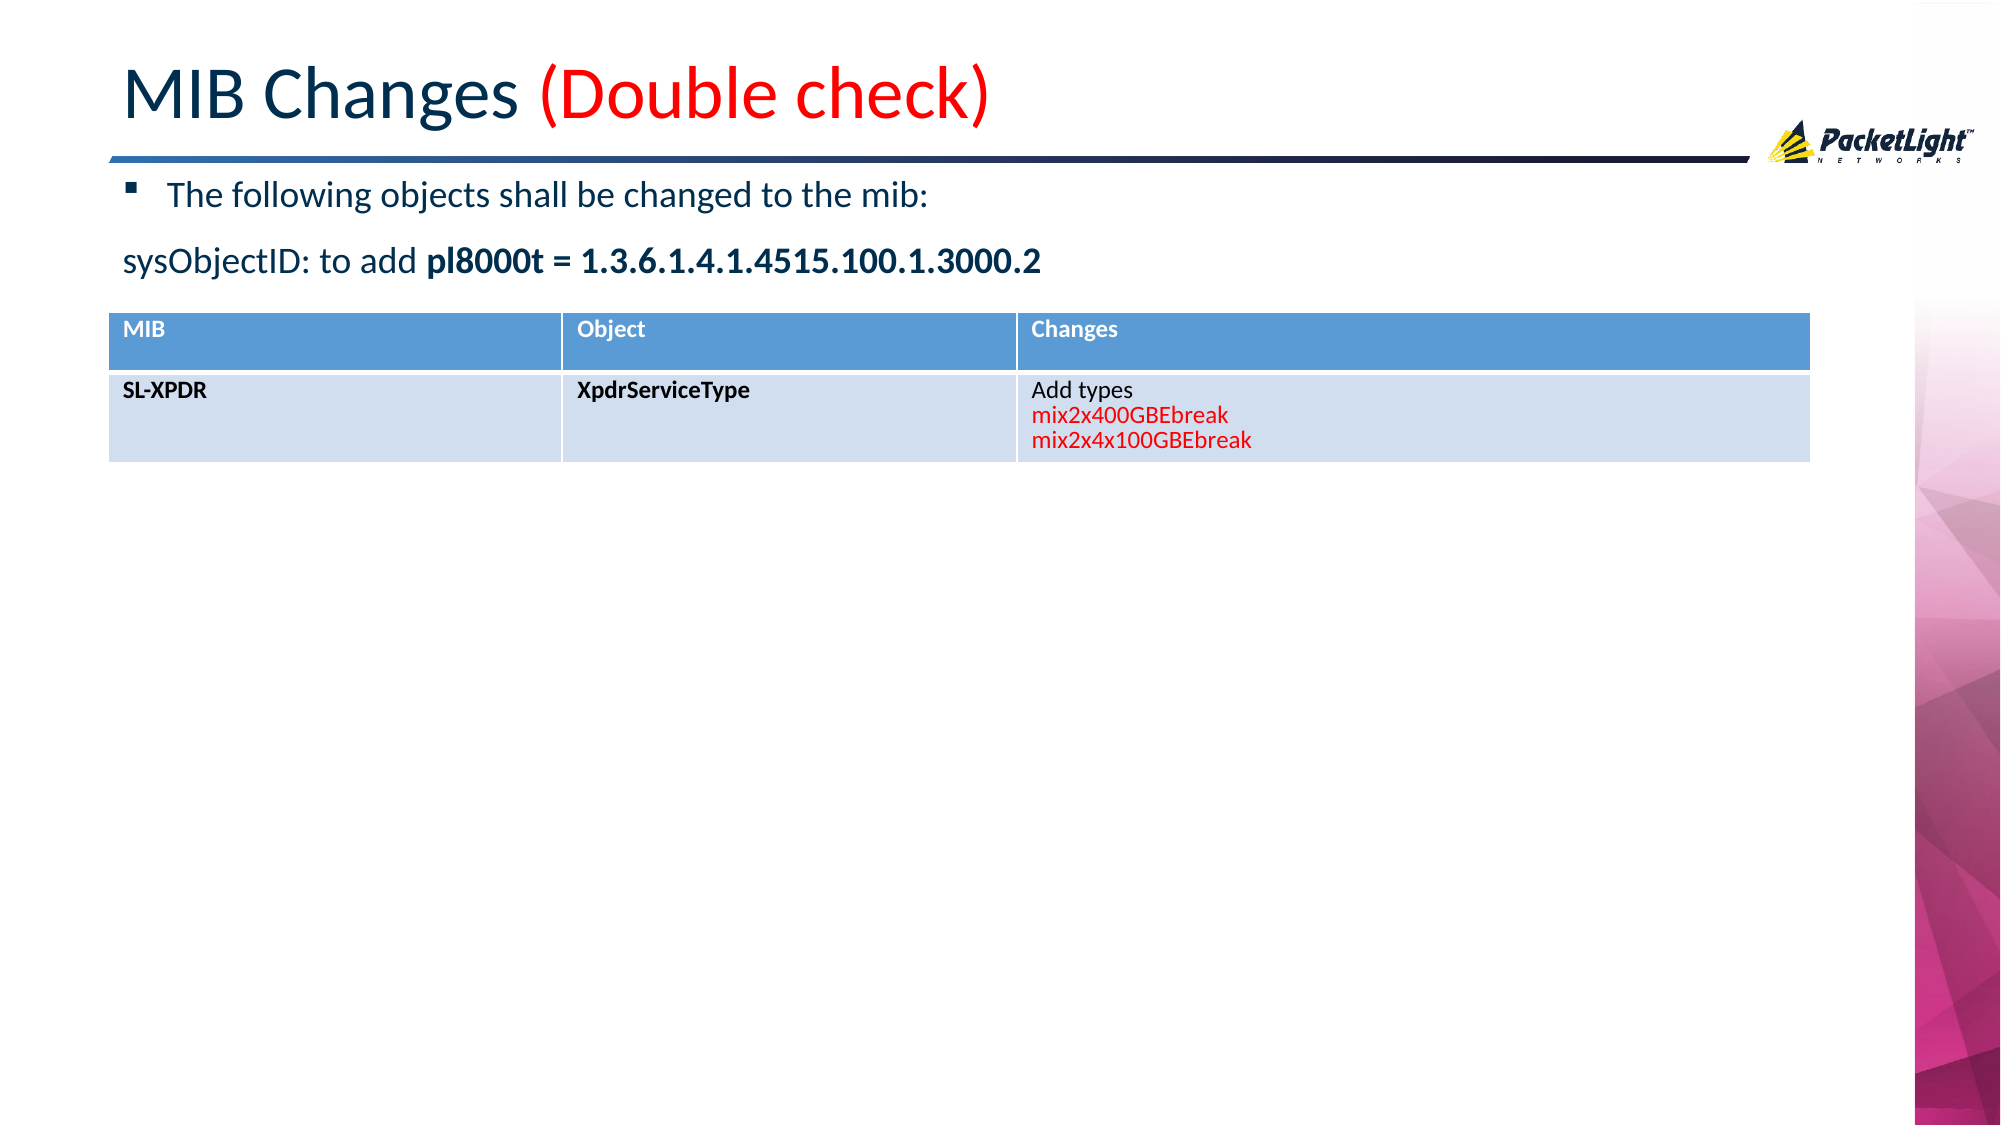

# MIB Changes (Double check)
The following objects shall be changed to the mib:
sysObjectID: to add pl8000t = 1.3.6.1.4.1.4515.100.1.3000.2

| MIB | Object | Changes |
| --- | --- | --- |
| SL-XPDR | XpdrServiceType | Add types mix2x400GBEbreak mix2x4x100GBEbreak |